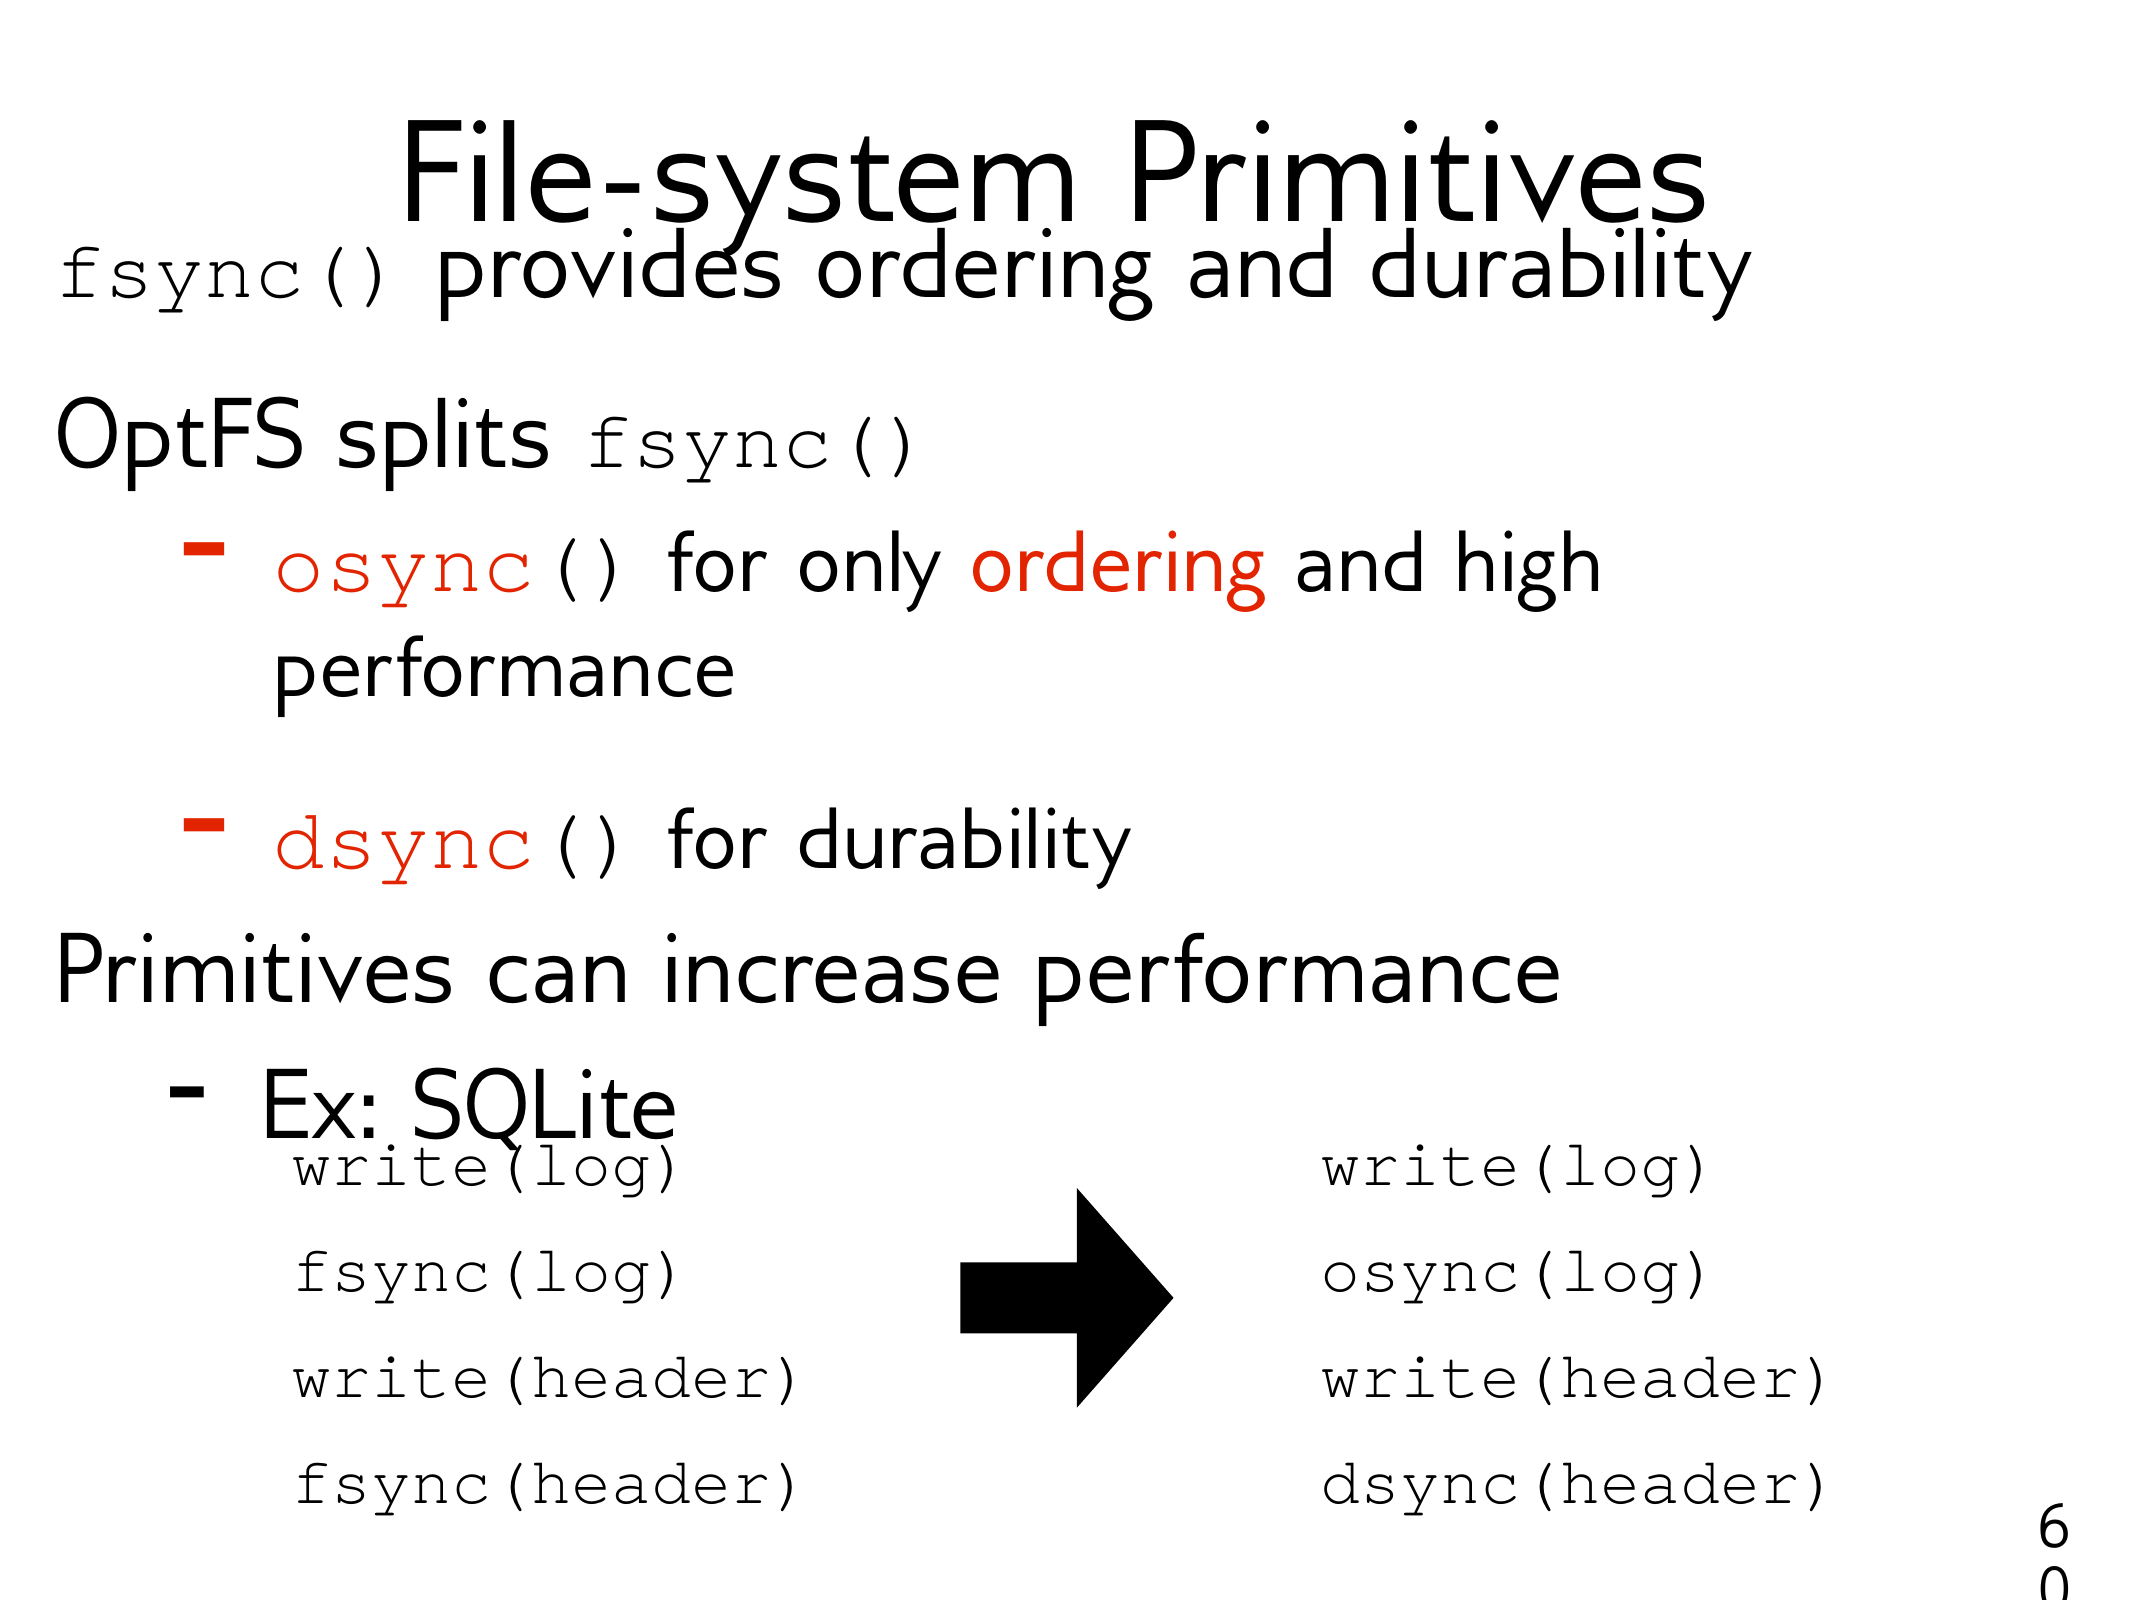

# File-system Primitives
fsync() provides ordering and durability
OptFS splits fsync()
osync() for only ordering and high performance
dsync() for durability
Primitives can increase performance
Ex: SQLite
write(log)
fsync(log)
write(header)
fsync(header)
write(log)
osync(log)
write(header)
dsync(header)

60